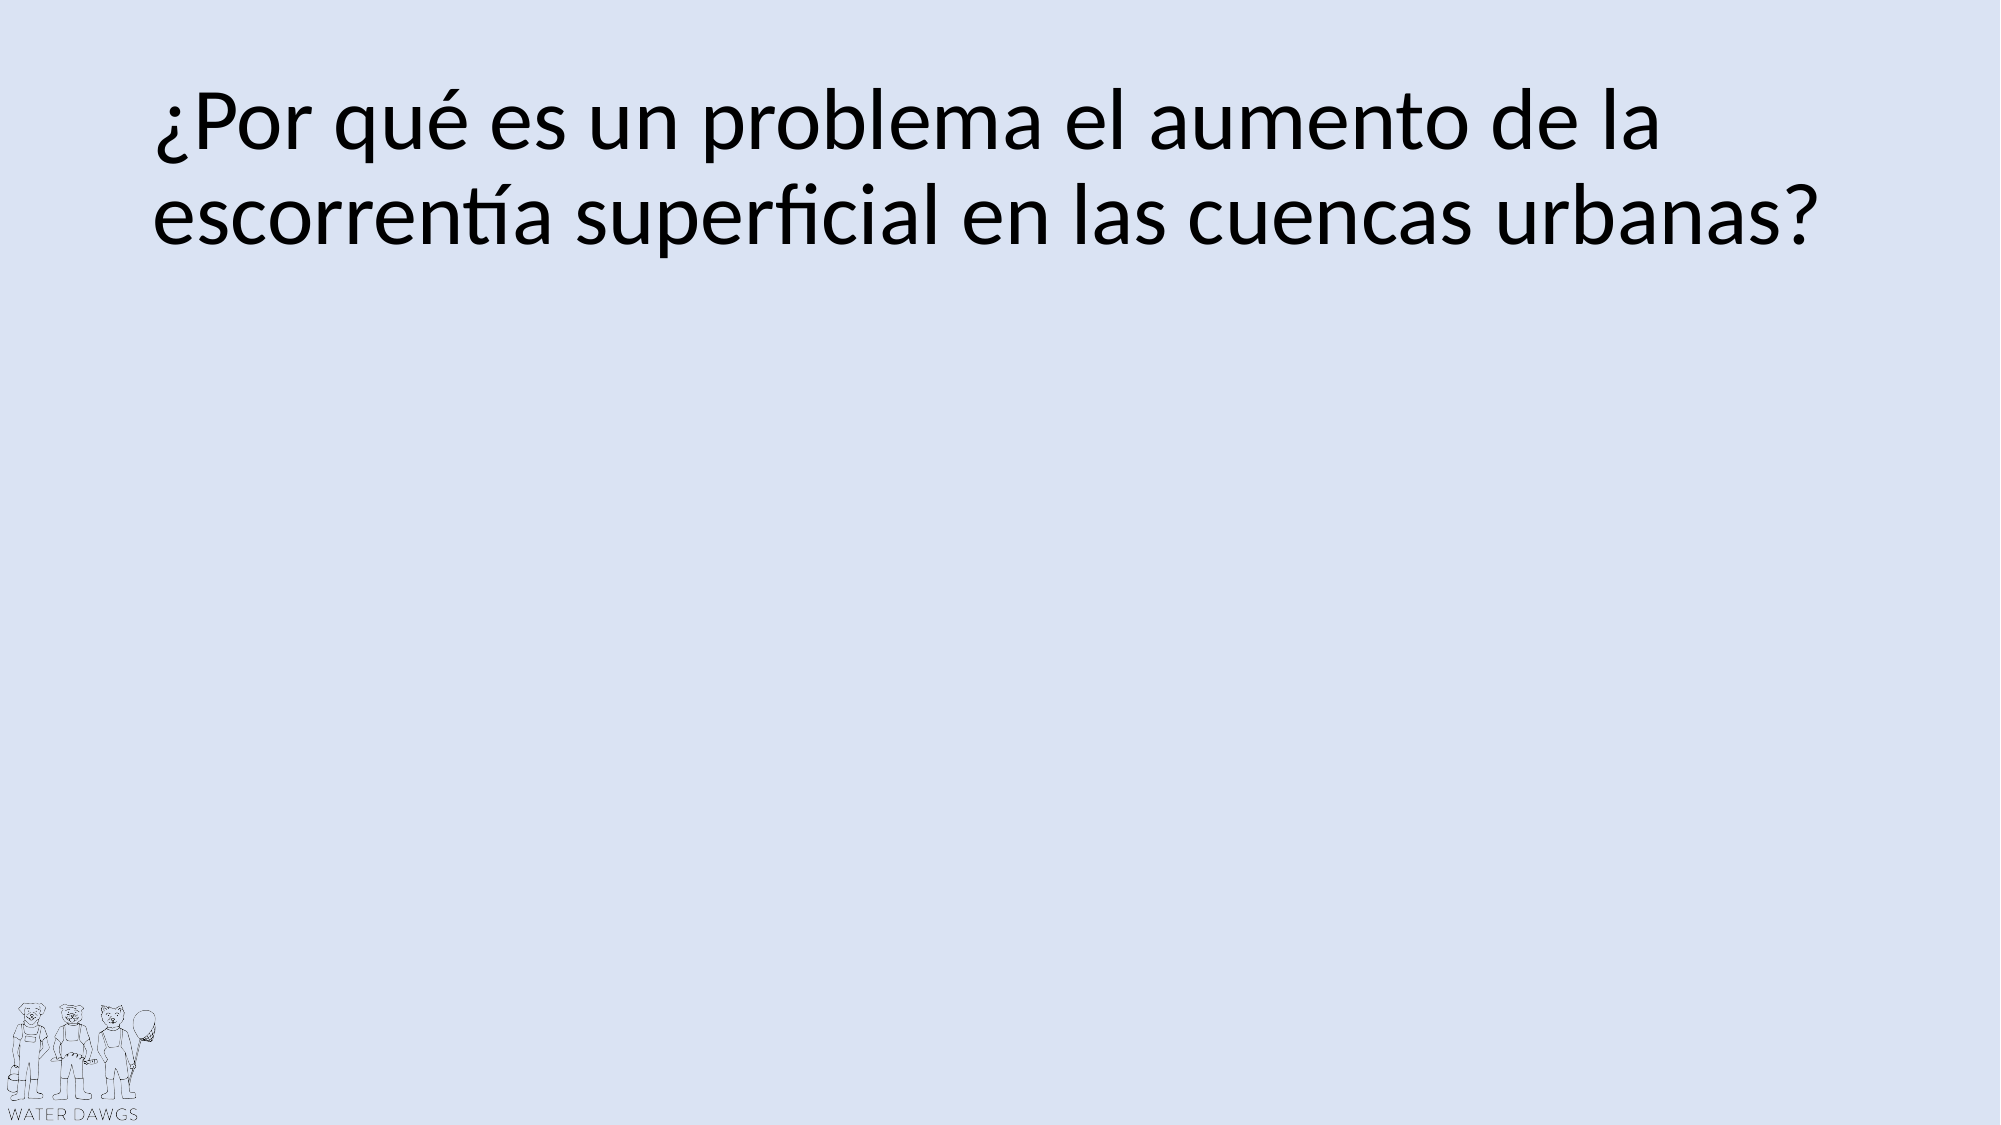

# ¿Por qué es un problema el aumento de la escorrentía superficial en las cuencas urbanas?